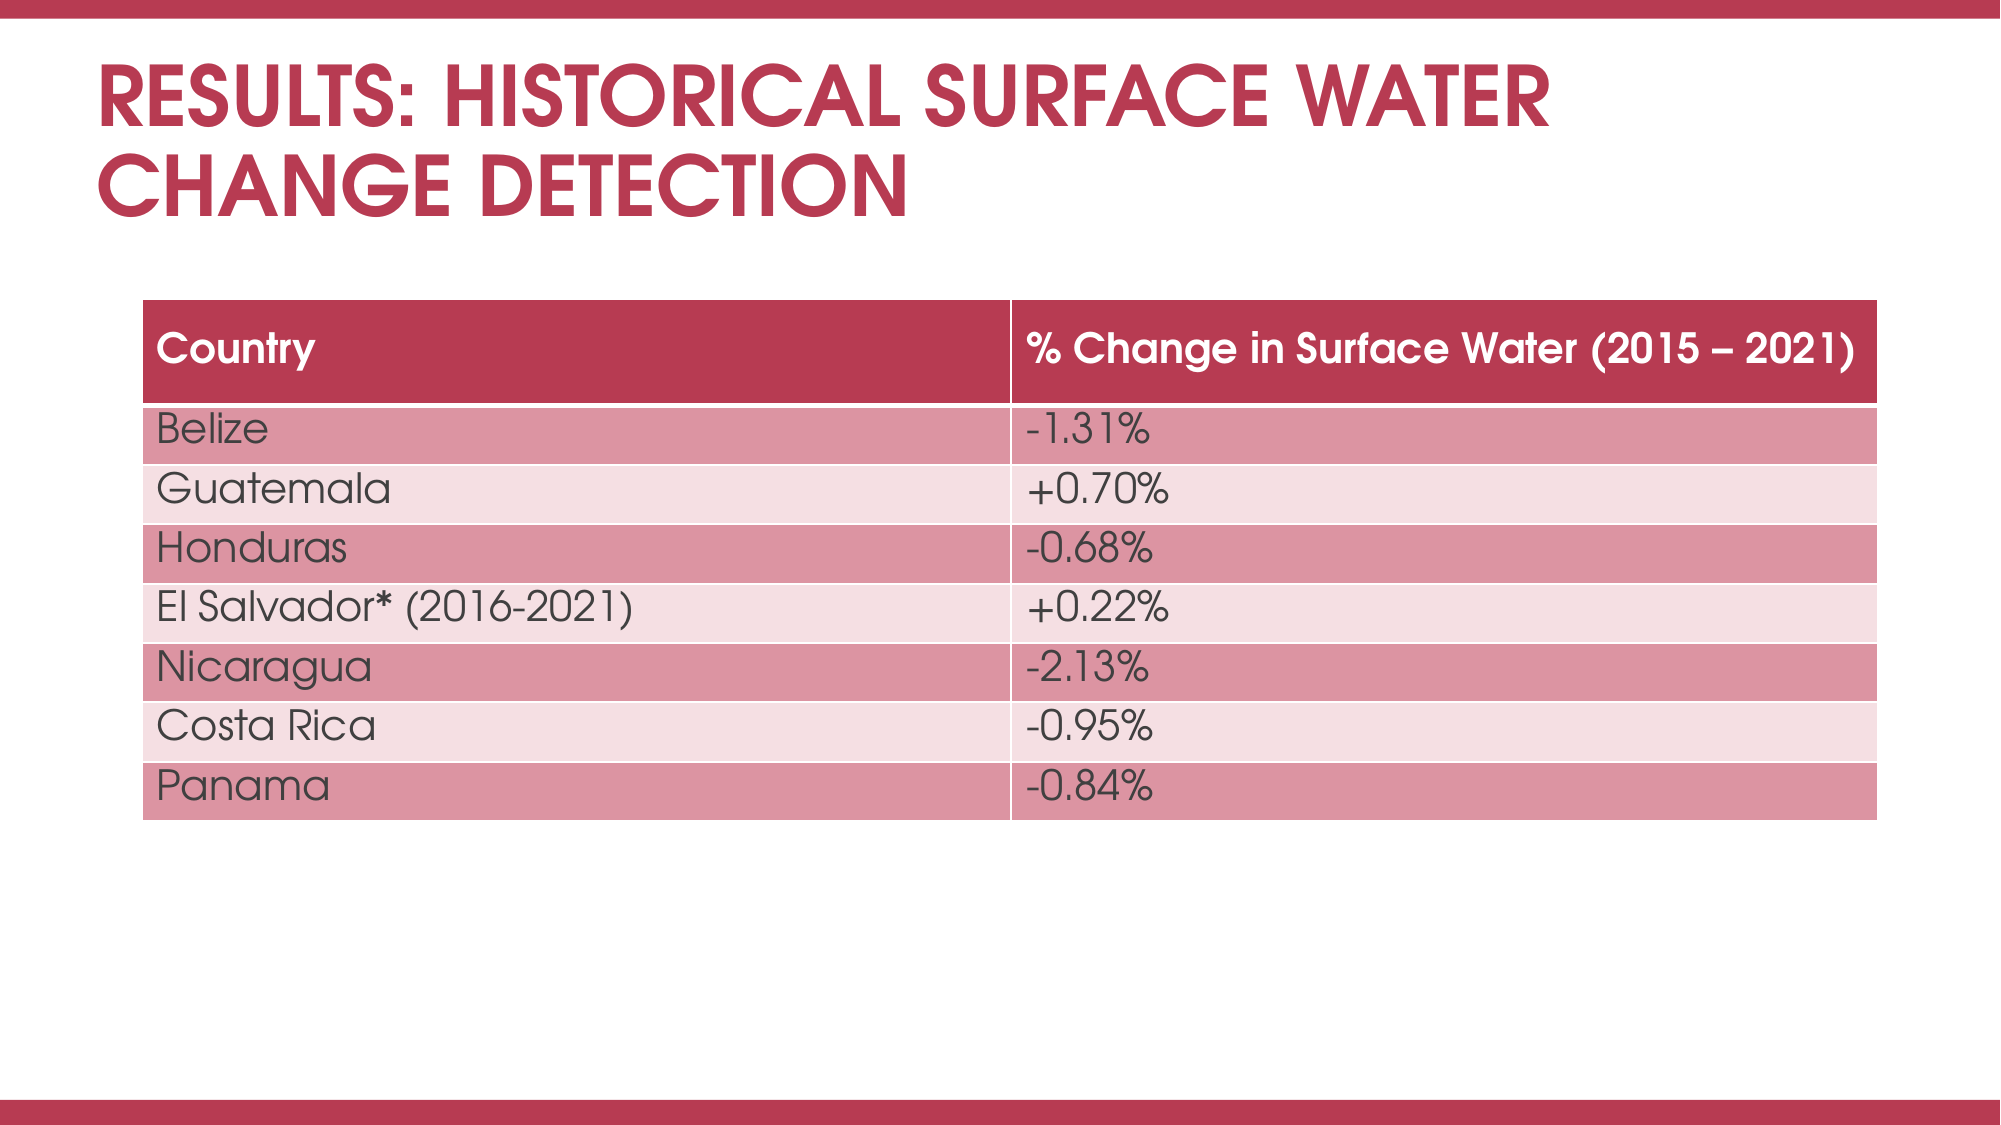

RESULTS: HISTORICAL SURFACE WATER CHANGE DETECTION

| Country​ | % Change in Surface Water (2015 – 2021)​ |
| --- | --- |
| Belize​ | -1.31% |
| Guatemala​ | +0.70% |
| Honduras​ | -0.68% |
| El Salvador\* (2016-2021)​ | +0.22% |
| Nicaragua​ | -2.13%​ |
| Costa Rica​ | -0.95%​ |
| Panama​ | -0.84%​ |